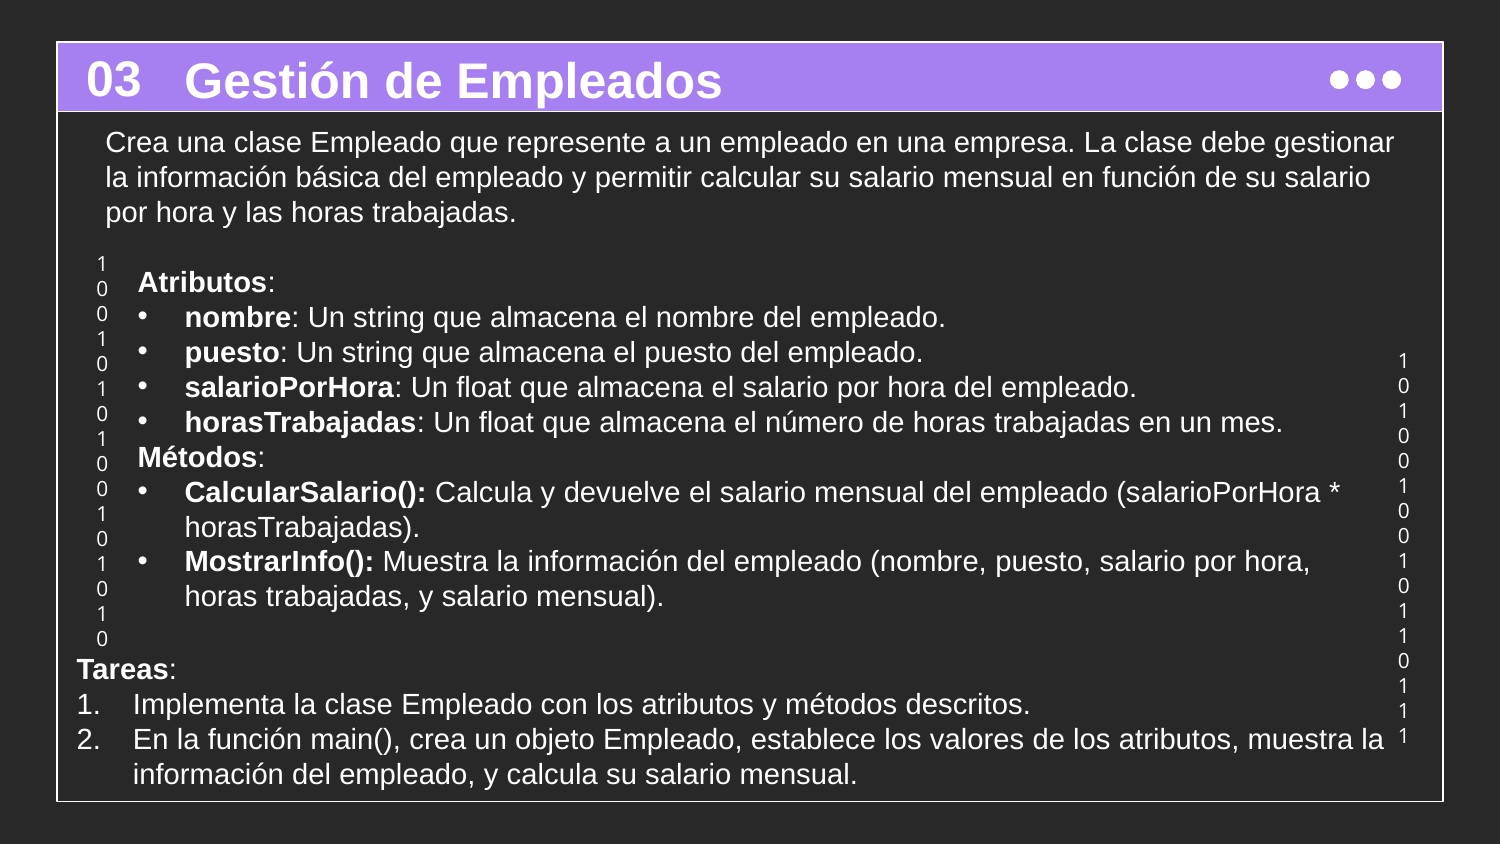

# Gestión de Empleados
03
Crea una clase Empleado que represente a un empleado en una empresa. La clase debe gestionar la información básica del empleado y permitir calcular su salario mensual en función de su salario por hora y las horas trabajadas.
Atributos:
nombre: Un string que almacena el nombre del empleado.
puesto: Un string que almacena el puesto del empleado.
salarioPorHora: Un float que almacena el salario por hora del empleado.
horasTrabajadas: Un float que almacena el número de horas trabajadas en un mes.
Métodos:
CalcularSalario(): Calcula y devuelve el salario mensual del empleado (salarioPorHora * horasTrabajadas).
MostrarInfo(): Muestra la información del empleado (nombre, puesto, salario por hora, horas trabajadas, y salario mensual).
Tareas:
Implementa la clase Empleado con los atributos y métodos descritos.
En la función main(), crea un objeto Empleado, establece los valores de los atributos, muestra la información del empleado, y calcula su salario mensual.